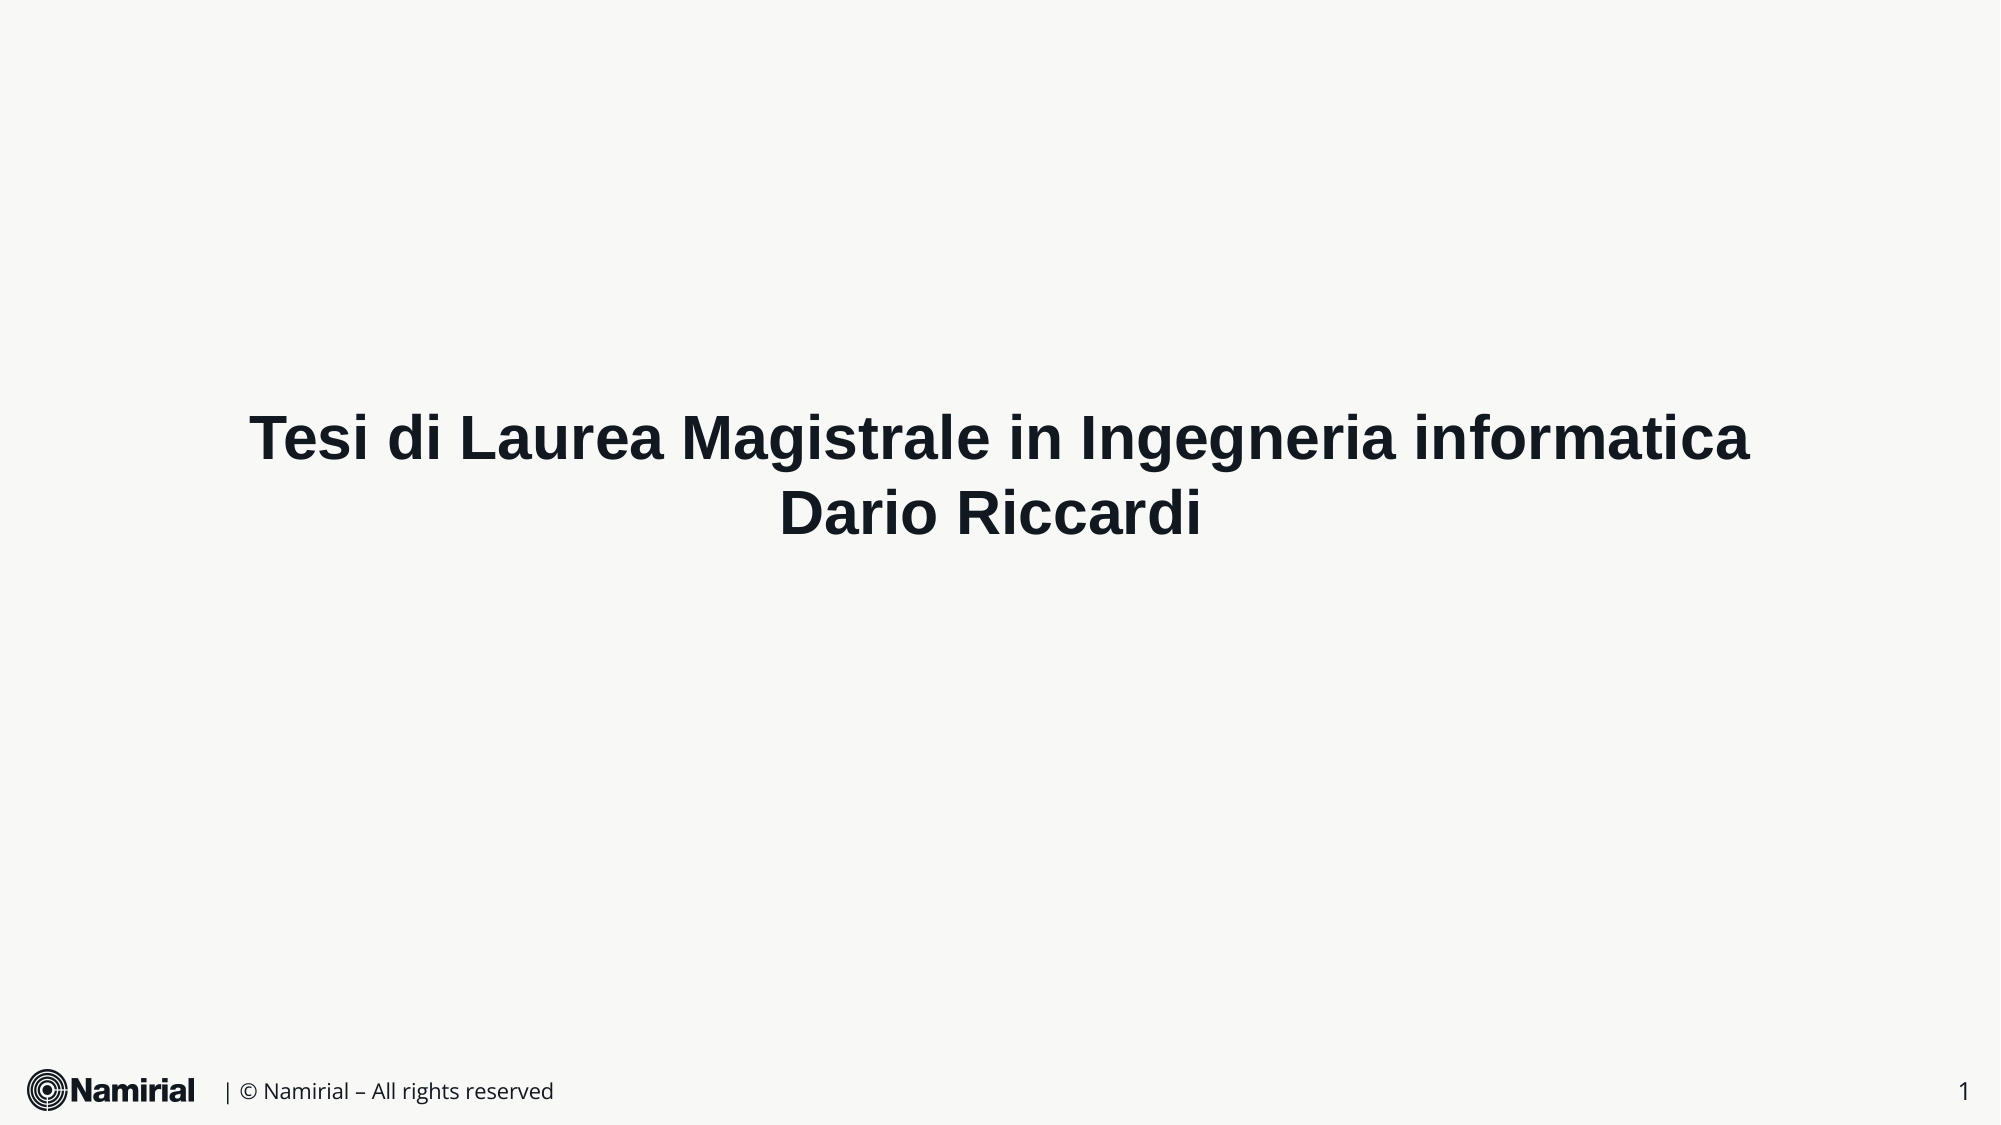

# Tesi di Laurea Magistrale in Ingegneria informatica Dario Riccardi